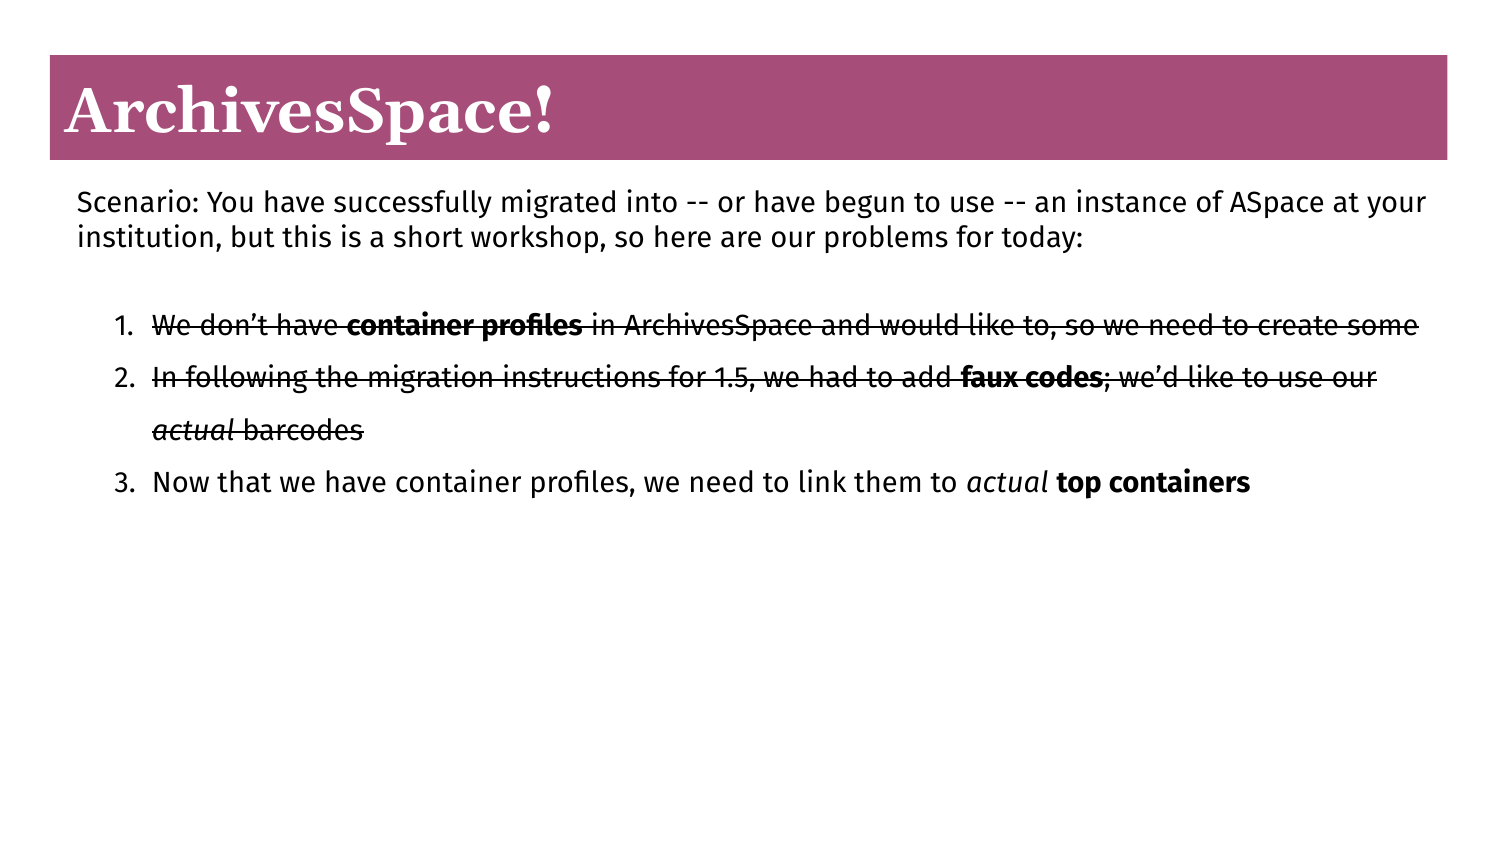

# ArchivesSpace!
Scenario: You have successfully migrated into -- or have begun to use -- an instance of ASpace at your institution, but this is a short workshop, so here are our problems for today:

We don’t have container profiles in ArchivesSpace and would like to, so we need to create some
In following the migration instructions for 1.5, we had to add faux codes; we’d like to use our actual barcodes
Now that we have container profiles, we need to link them to actual top containers